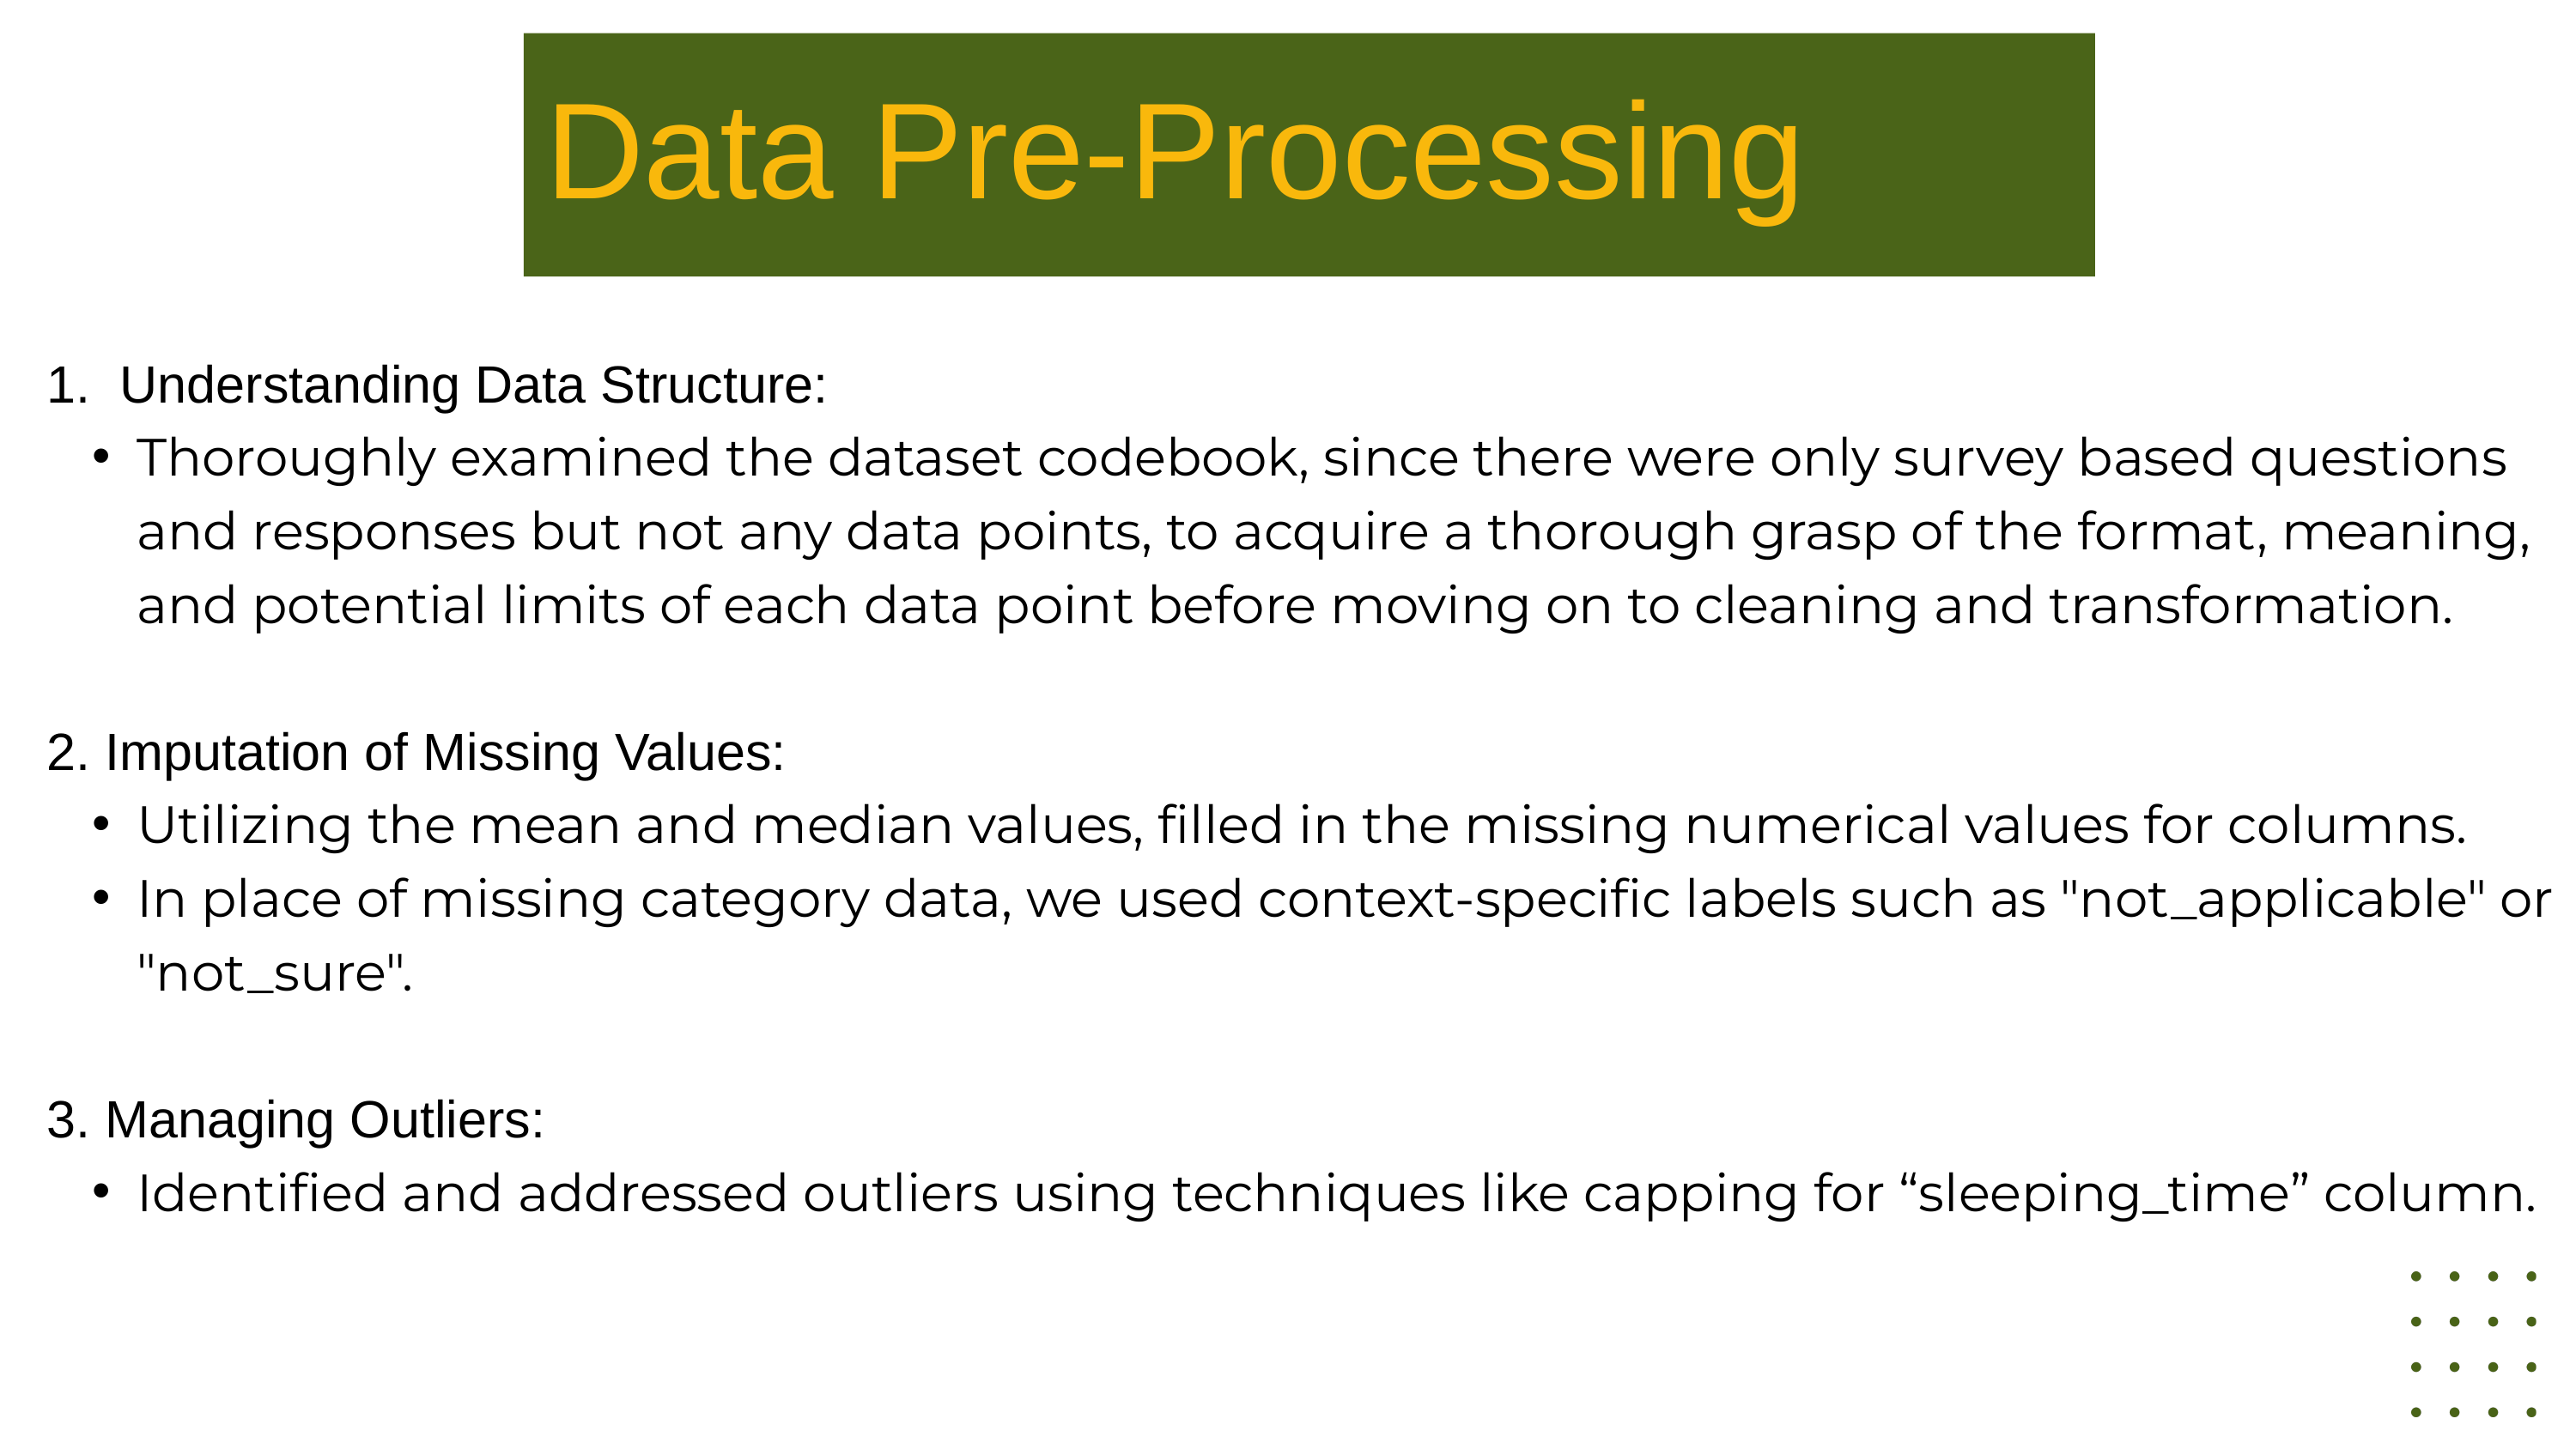

Data Pre-Processing
1.  Understanding Data Structure:
Thoroughly examined the dataset codebook, since there were only survey based questions and responses but not any data points, to acquire a thorough grasp of the format, meaning, and potential limits of each data point before moving on to cleaning and transformation.

2. Imputation of Missing Values:
Utilizing the mean and median values, filled in the missing numerical values for columns.
In place of missing category data, we used context-specific labels such as "not_applicable" or "not_sure".

3. Managing Outliers:
Identified and addressed outliers using techniques like capping for “sleeping_time” column.